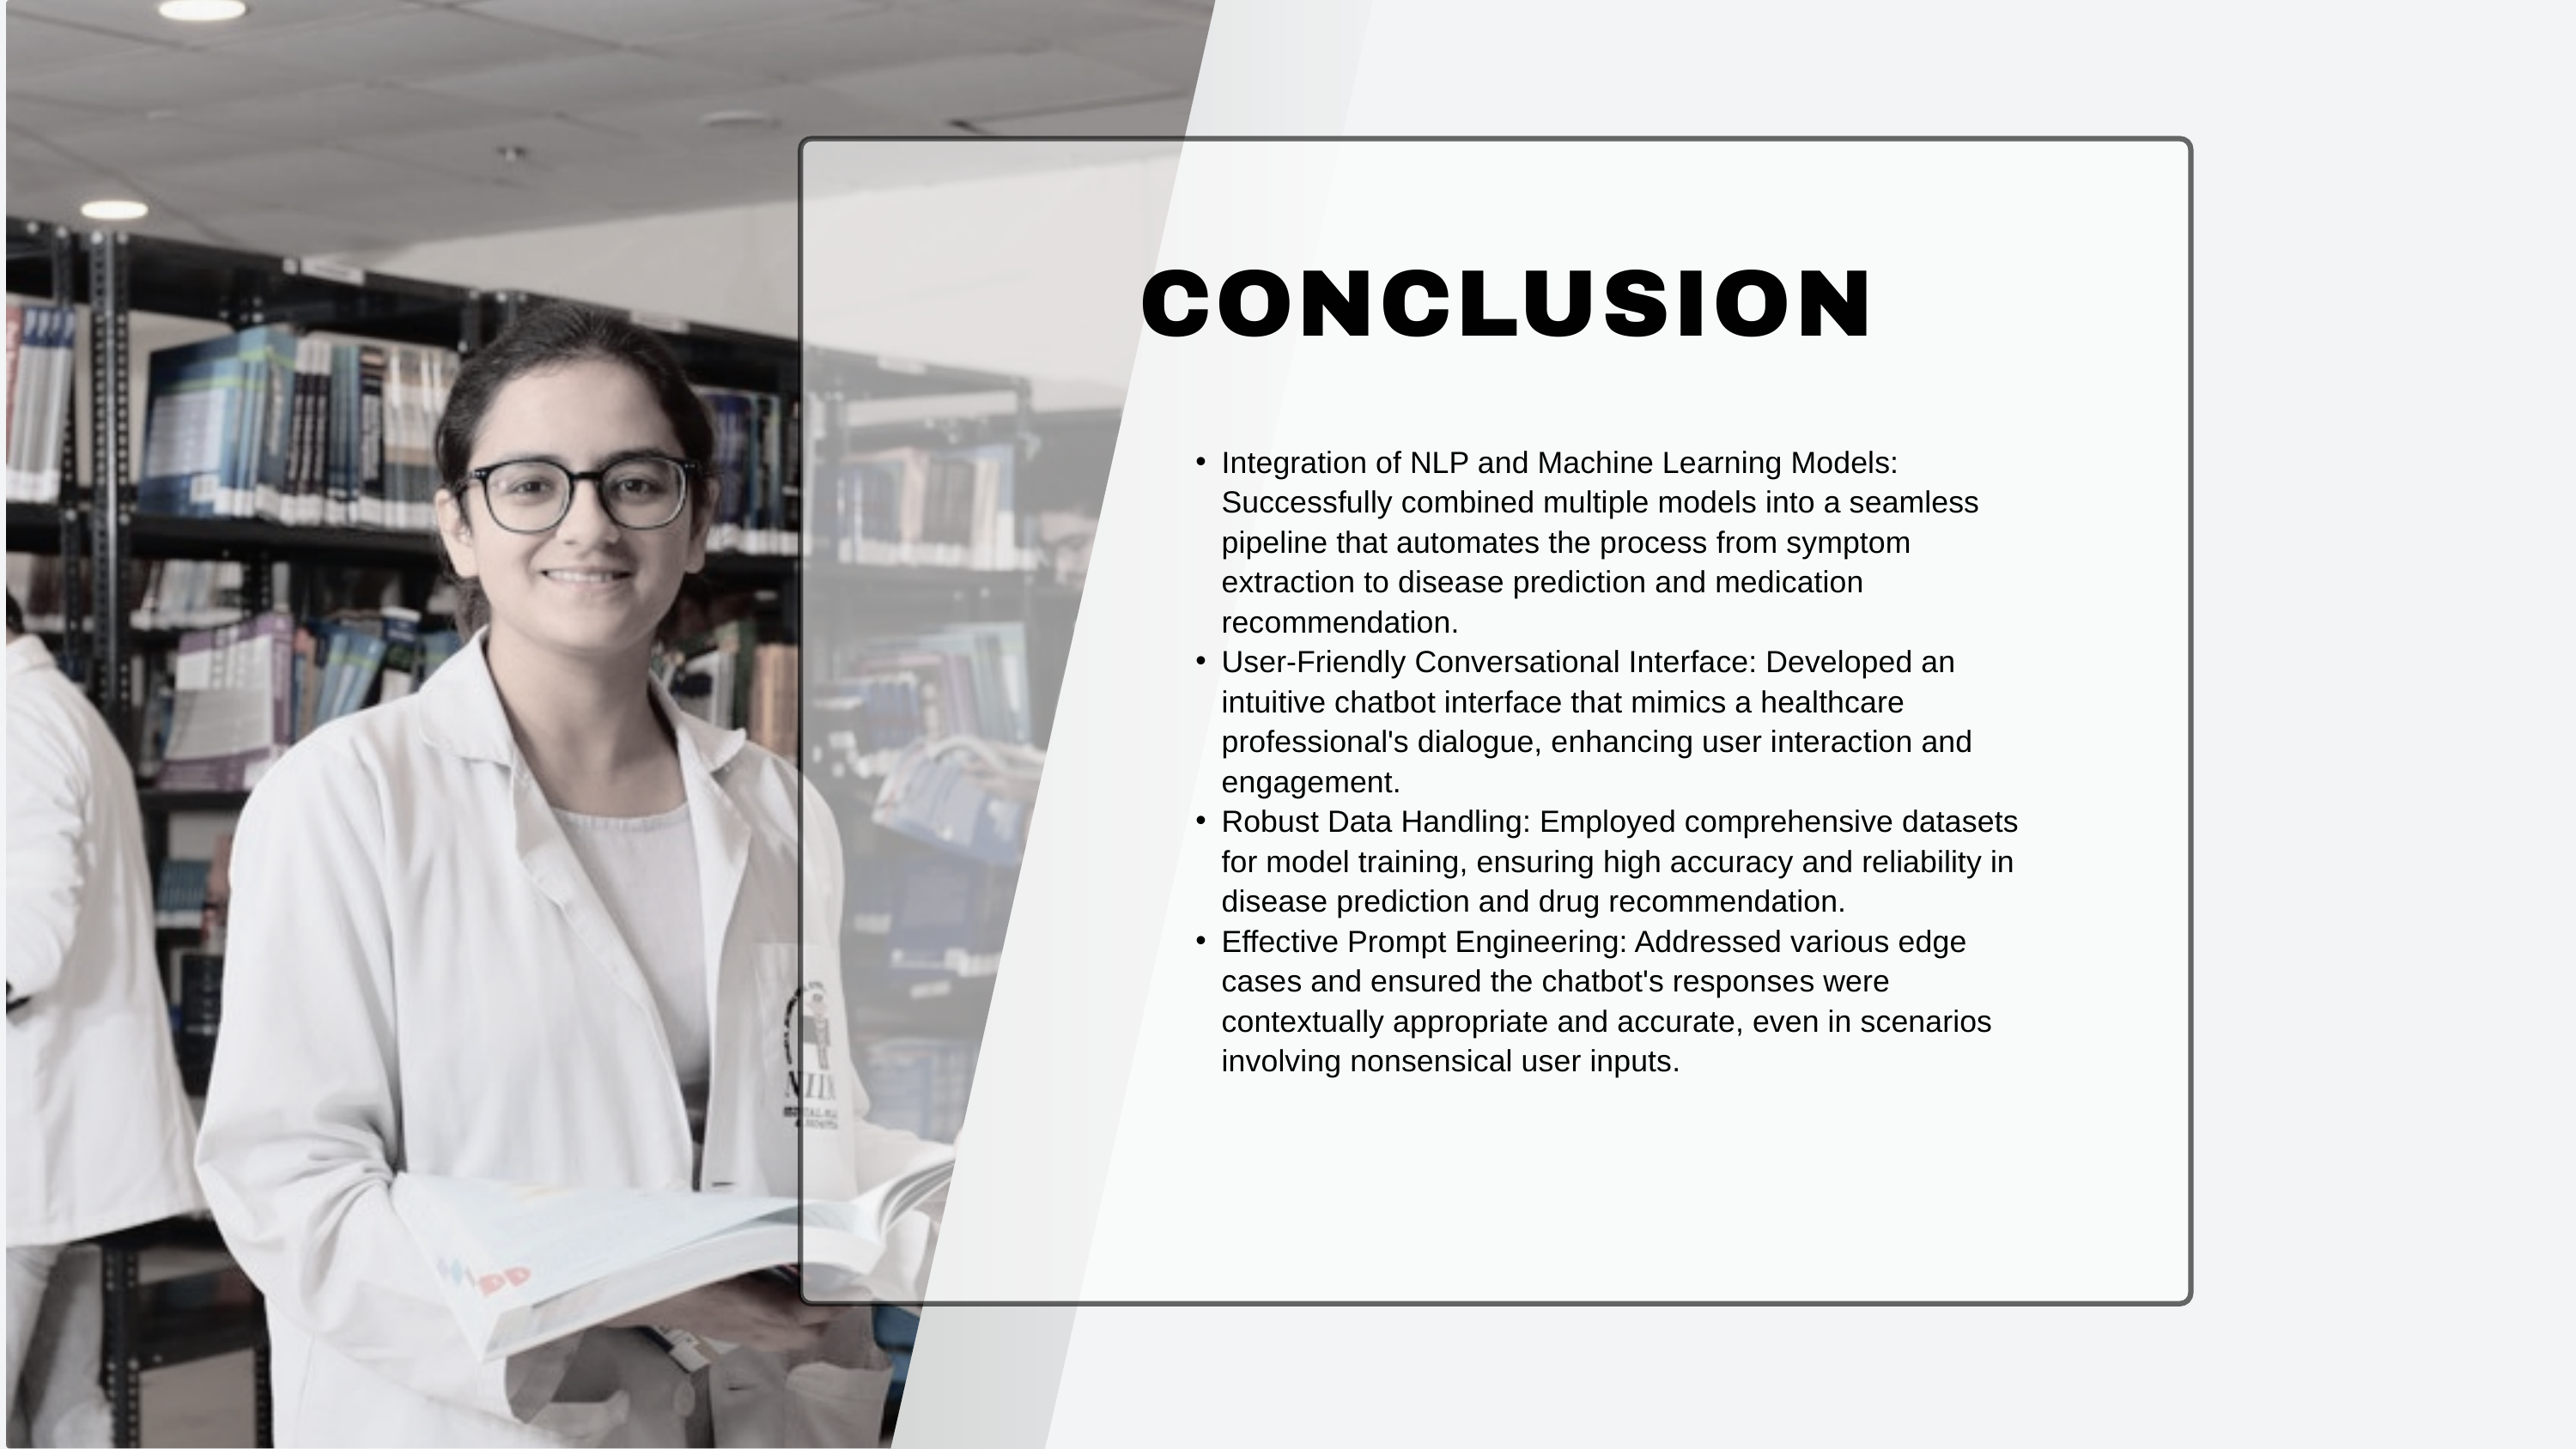

CONCLUSION

Integration of NLP and Machine Learning Models: Successfully combined multiple models into a seamless pipeline that automates the process from symptom extraction to disease prediction and medication recommendation.
User-Friendly Conversational Interface: Developed an intuitive chatbot interface that mimics a healthcare professional's dialogue, enhancing user interaction and engagement.
Robust Data Handling: Employed comprehensive datasets for model training, ensuring high accuracy and reliability in disease prediction and drug recommendation.
Effective Prompt Engineering: Addressed various edge cases and ensured the chatbot's responses were contextually appropriate and accurate, even in scenarios involving nonsensical user inputs.